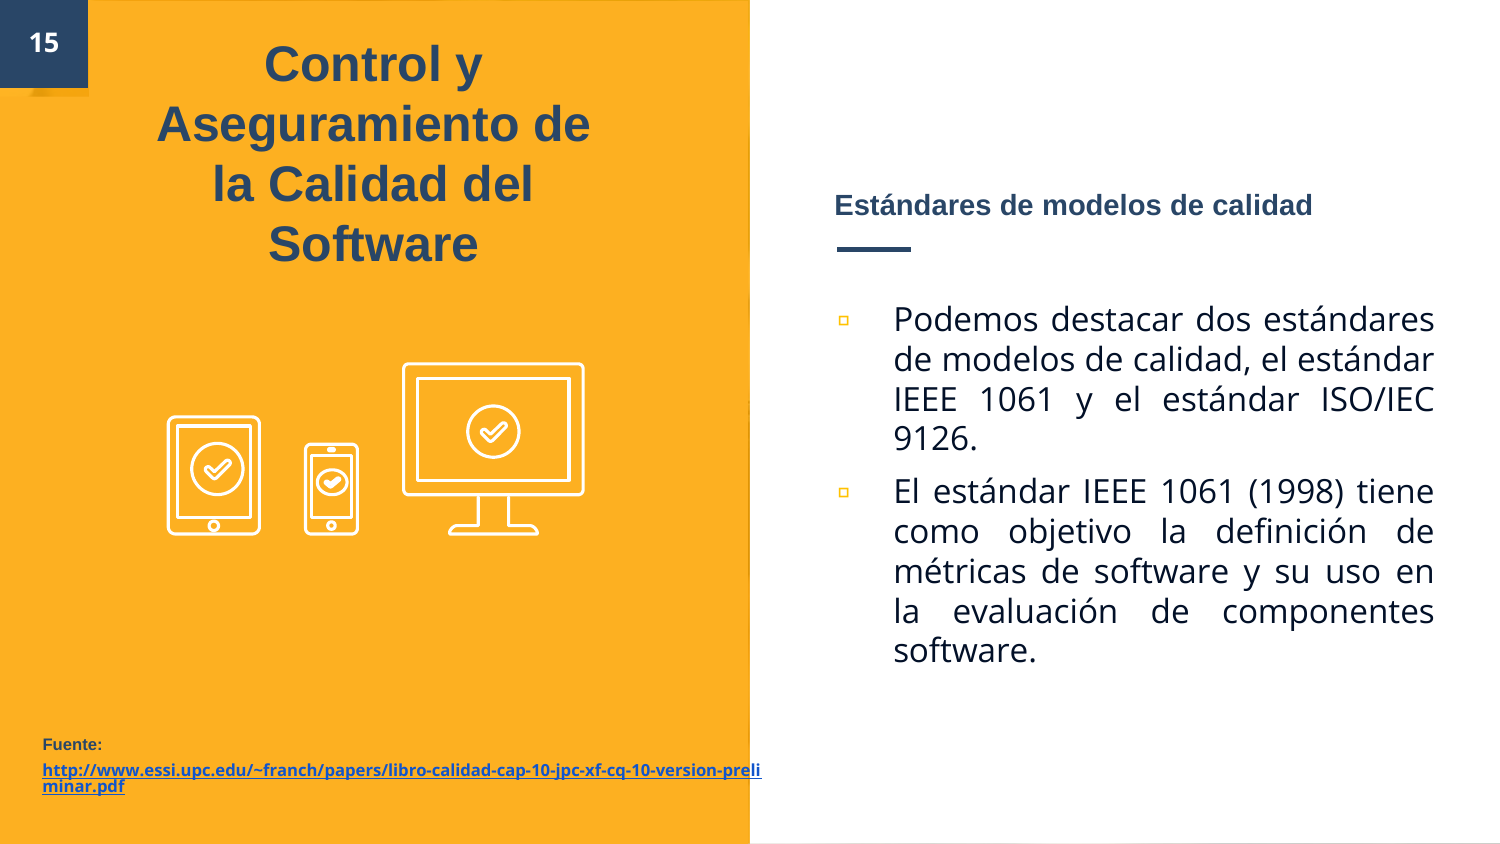

15

Control y Aseguramiento de la Calidad del Software

# Estándares de modelos de calidad
Podemos destacar dos estándares de modelos de calidad, el estándar IEEE 1061 y el estándar ISO/IEC 9126.
El estándar IEEE 1061 (1998) tiene como objetivo la definición de métricas de software y su uso en la evaluación de componentes software.

Fuente:
http://www.essi.upc.edu/~franch/papers/libro-calidad-cap-10-jpc-xf-cq-10-version-preliminar.pdf